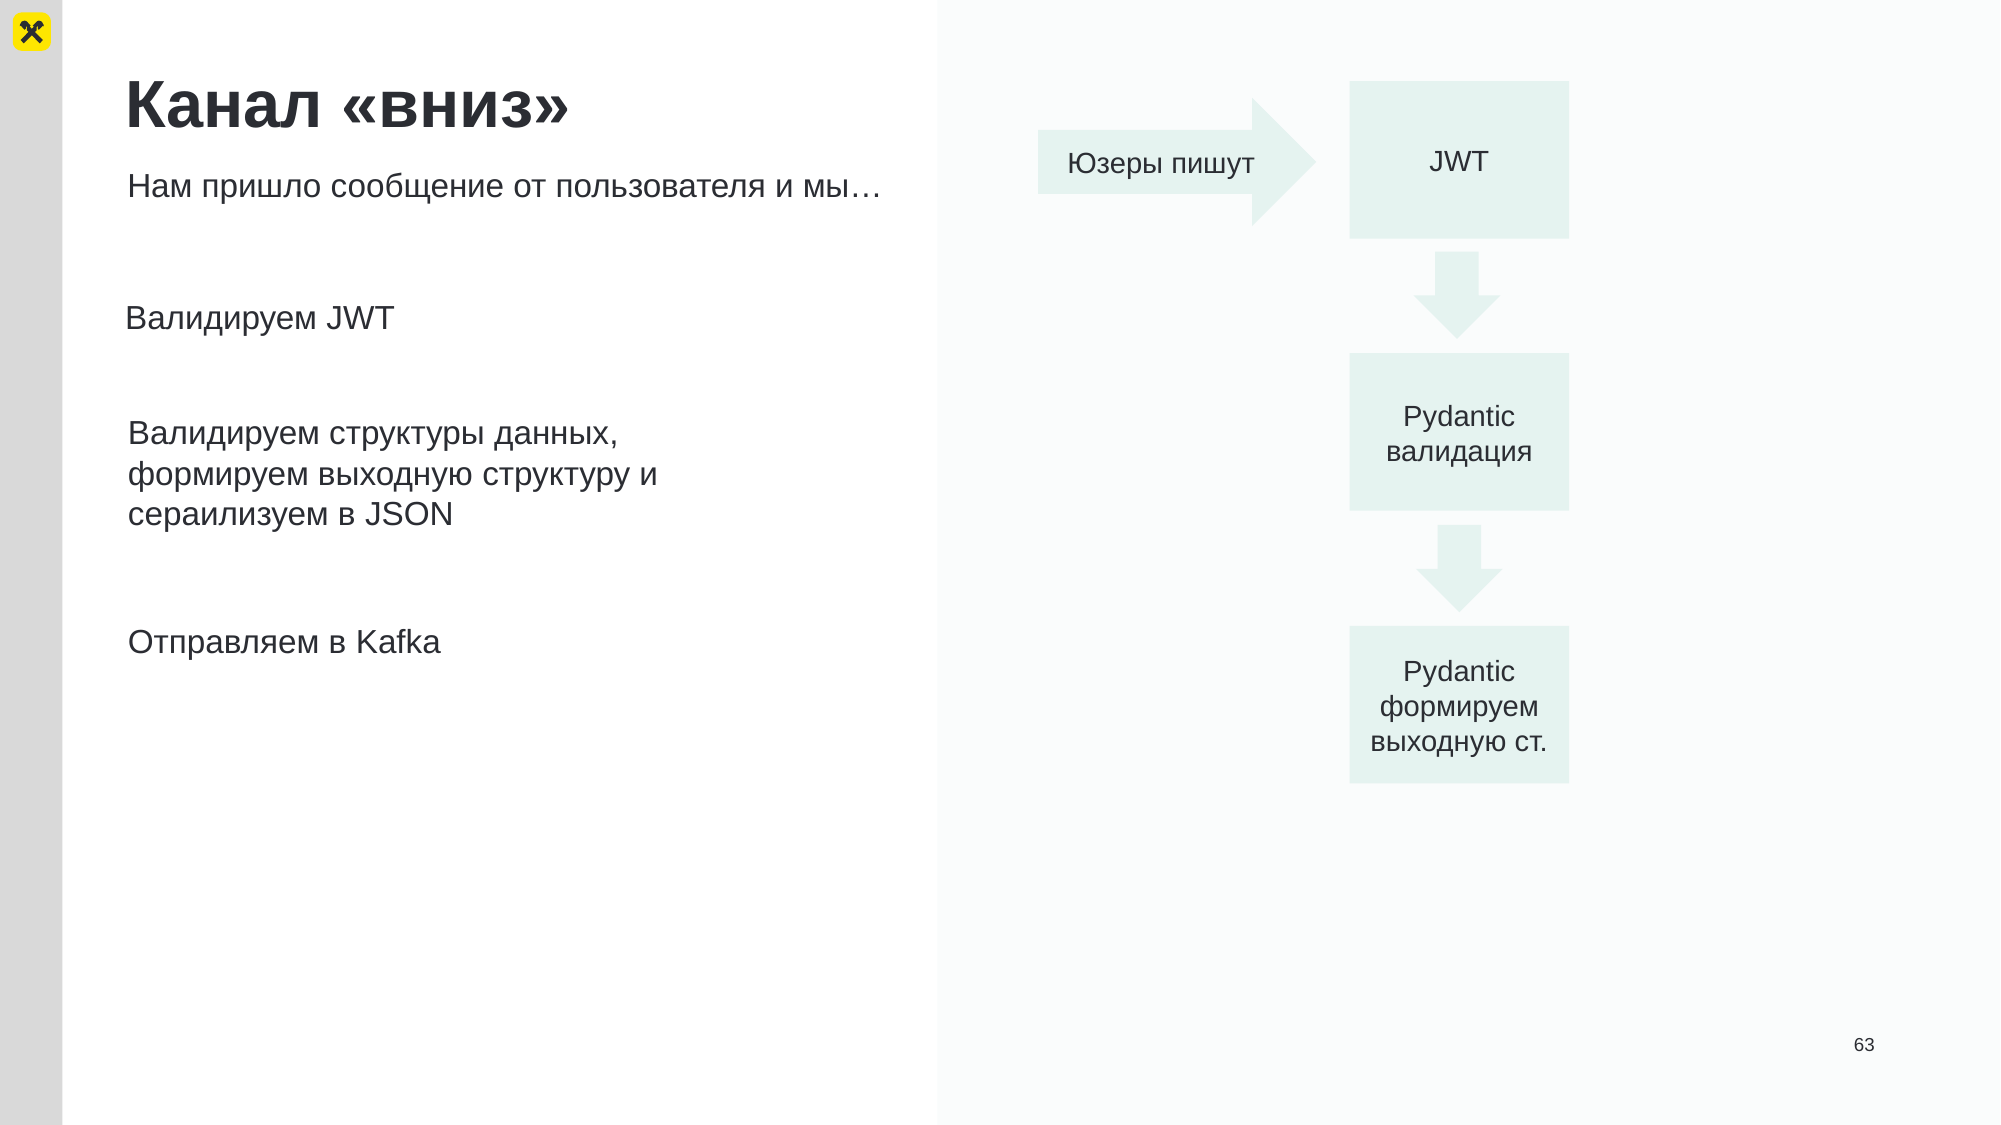

# Канал «вниз»
JWT
Юзеры пишут
Нам пришло сообщение от пользователя и мы…

Валидируем JWT
Pydantic валидация
Валидируем структуры данных, формируем выходную структуру и сераилизуем в JSON

Отправляем в Kafka
Pydantic формируем выходную ст.
63